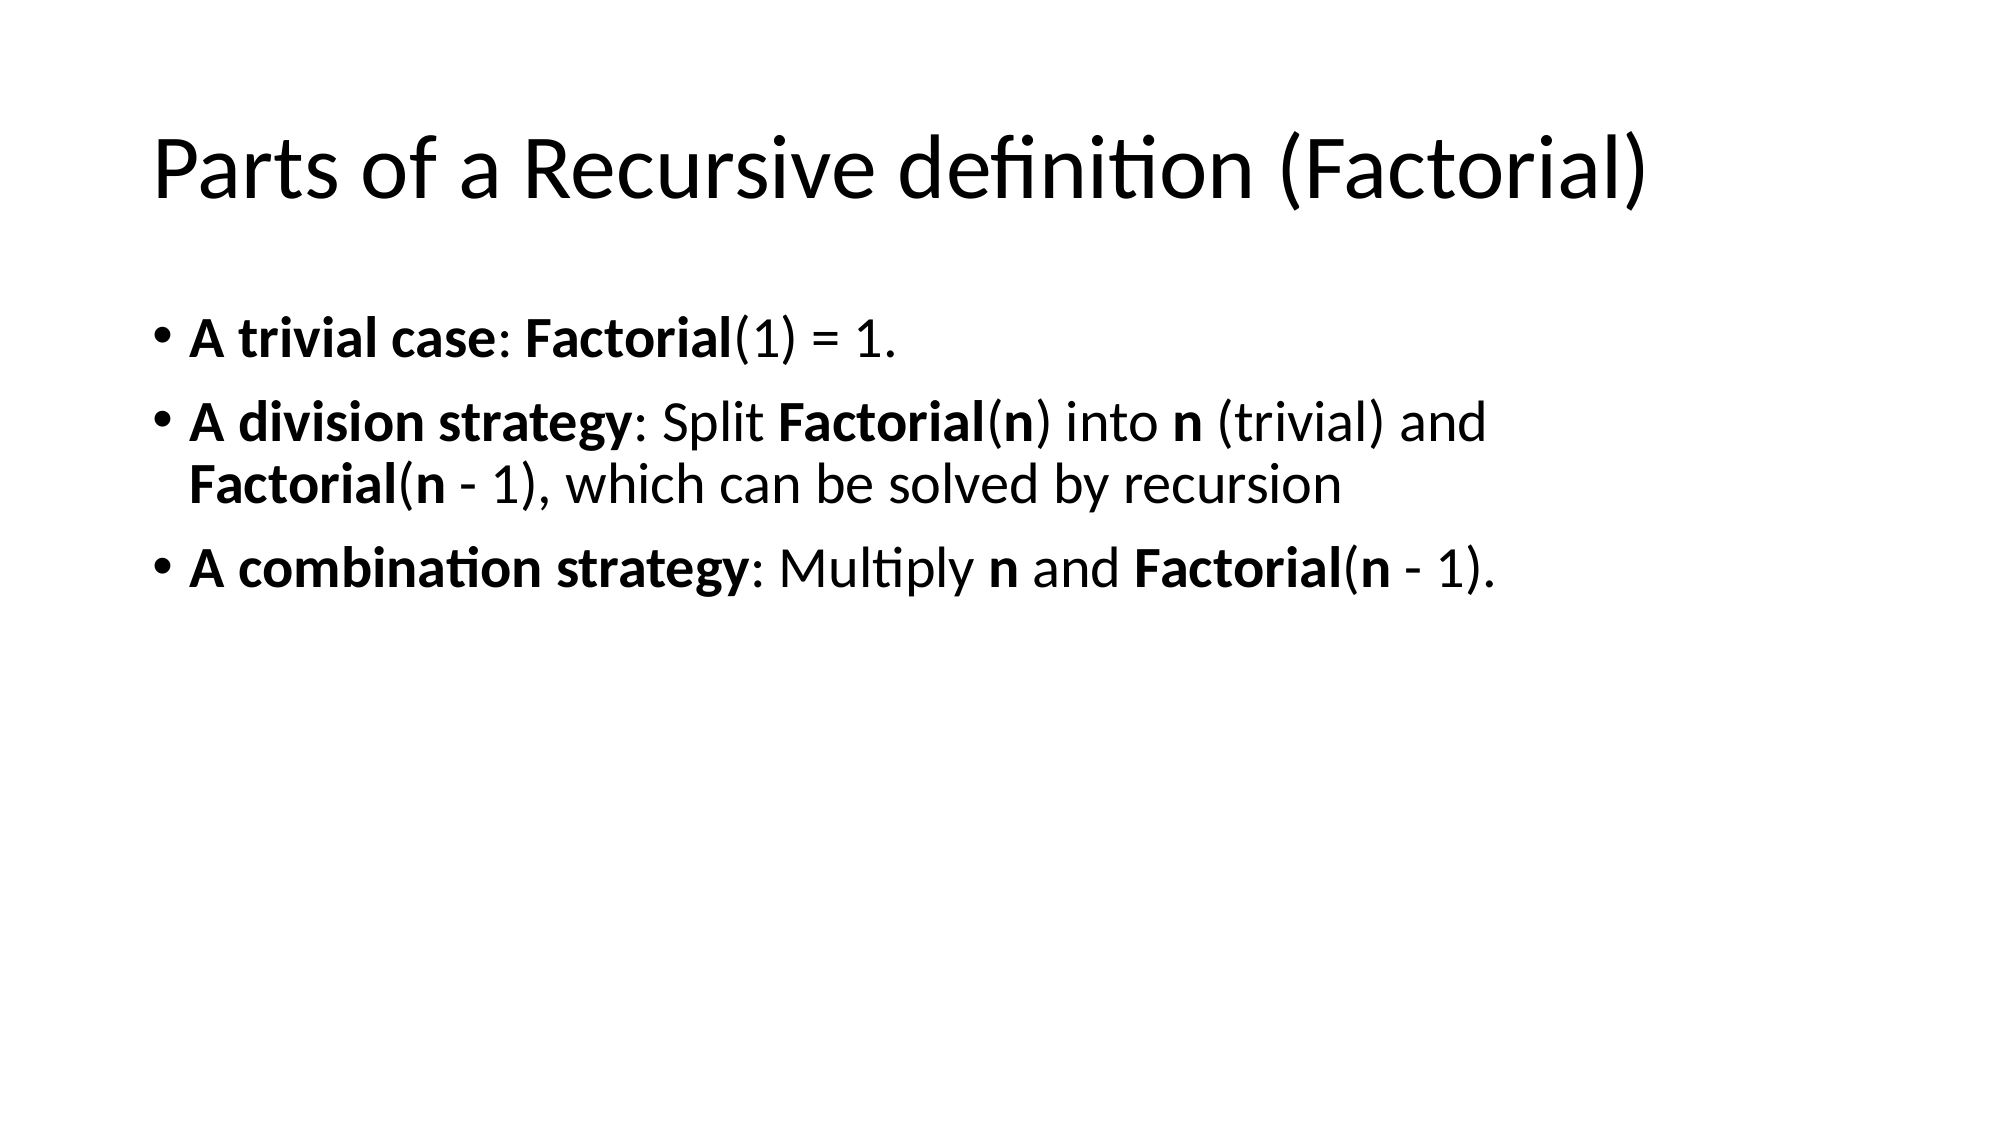

# Parts of a Recursive definition (Factorial)
A trivial case: Factorial(1) = 1.
A division strategy: Split Factorial(n) into n (trivial) and Factorial(n - 1), which can be solved by recursion
A combination strategy: Multiply n and Factorial(n - 1).